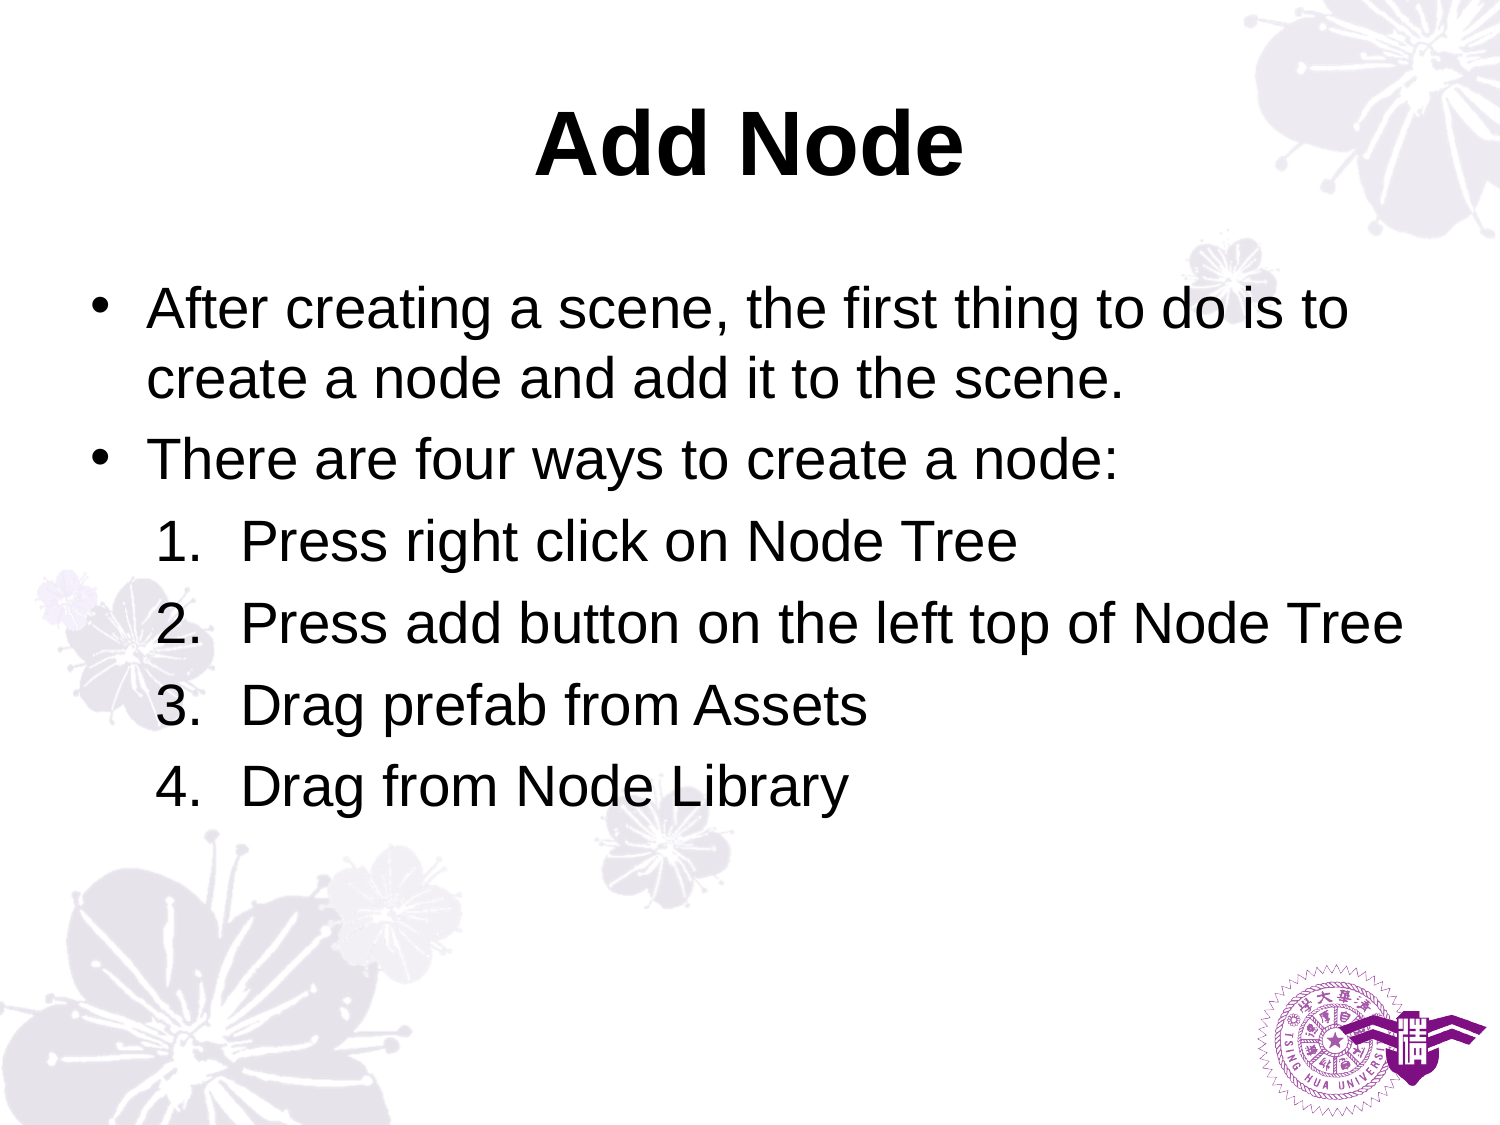

# Add Node
After creating a scene, the first thing to do is to create a node and add it to the scene.
There are four ways to create a node:
Press right click on Node Tree
Press add button on the left top of Node Tree
Drag prefab from Assets
Drag from Node Library